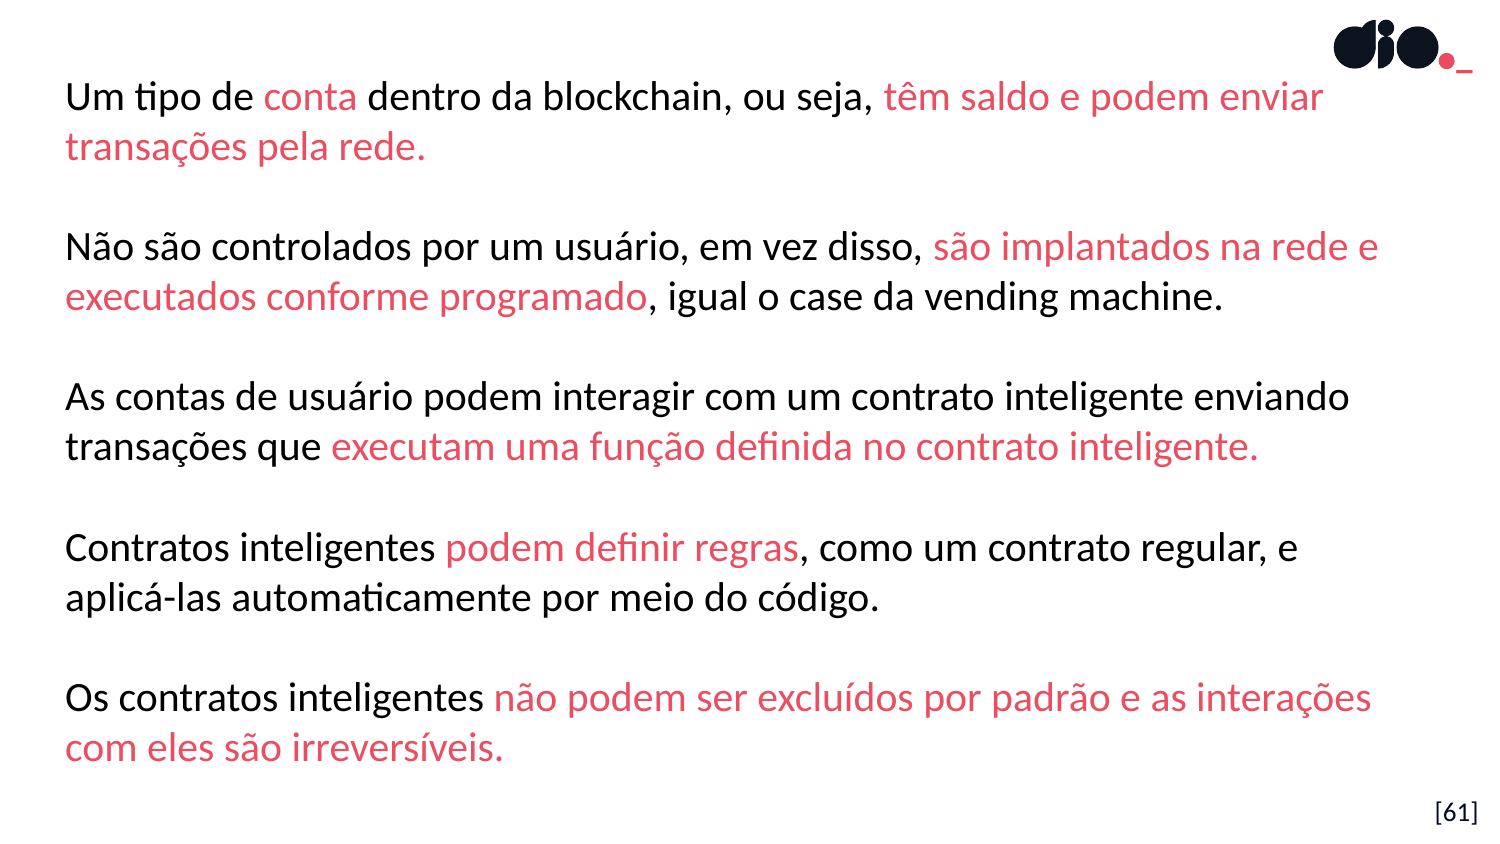

Um tipo de conta dentro da blockchain, ou seja, têm saldo e podem enviar transações pela rede.
Não são controlados por um usuário, em vez disso, são implantados na rede e executados conforme programado, igual o case da vending machine.
As contas de usuário podem interagir com um contrato inteligente enviando transações que executam uma função definida no contrato inteligente.
Contratos inteligentes podem definir regras, como um contrato regular, e aplicá-las automaticamente por meio do código.
Os contratos inteligentes não podem ser excluídos por padrão e as interações com eles são irreversíveis.
[61]